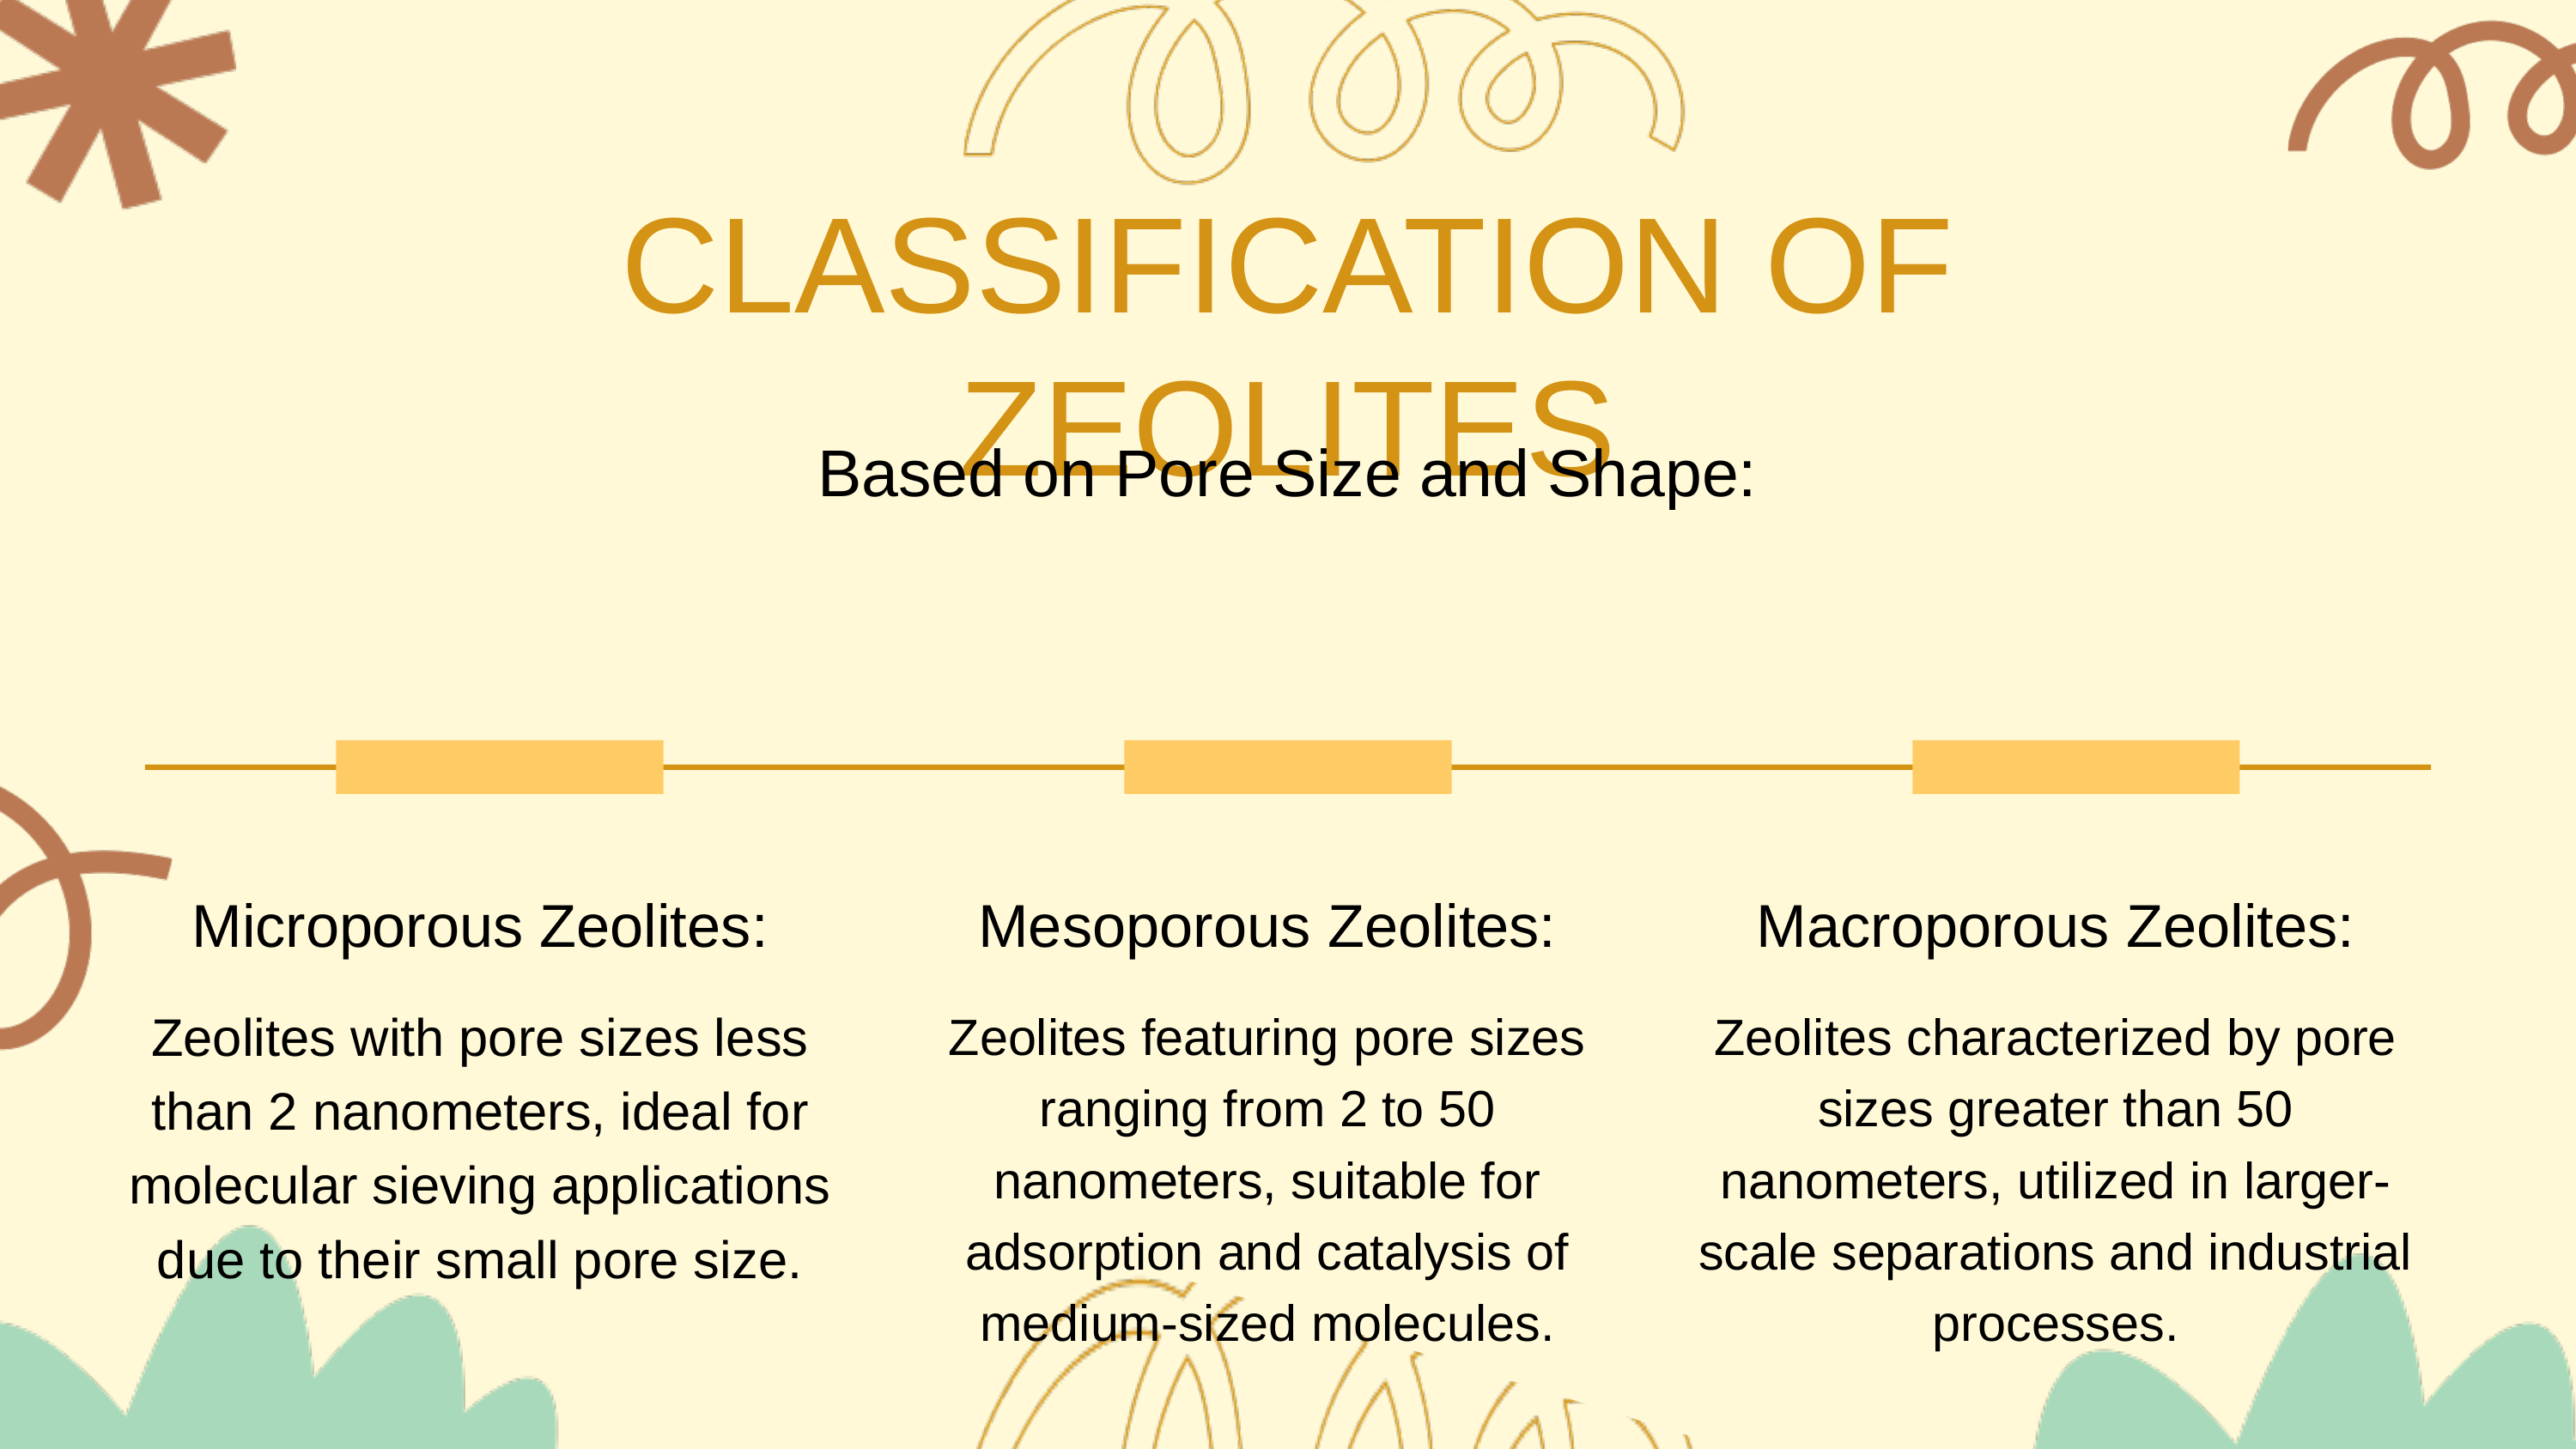

CLASSIFICATION OF ZEOLITES
Based on Pore Size and Shape:

Microporous Zeolites:
Zeolites with pore sizes less than 2 nanometers, ideal for molecular sieving applications due to their small pore size.
Mesoporous Zeolites:
Zeolites featuring pore sizes ranging from 2 to 50 nanometers, suitable for adsorption and catalysis of medium-sized molecules.
Macroporous Zeolites:
Zeolites characterized by pore sizes greater than 50 nanometers, utilized in larger-scale separations and industrial processes.